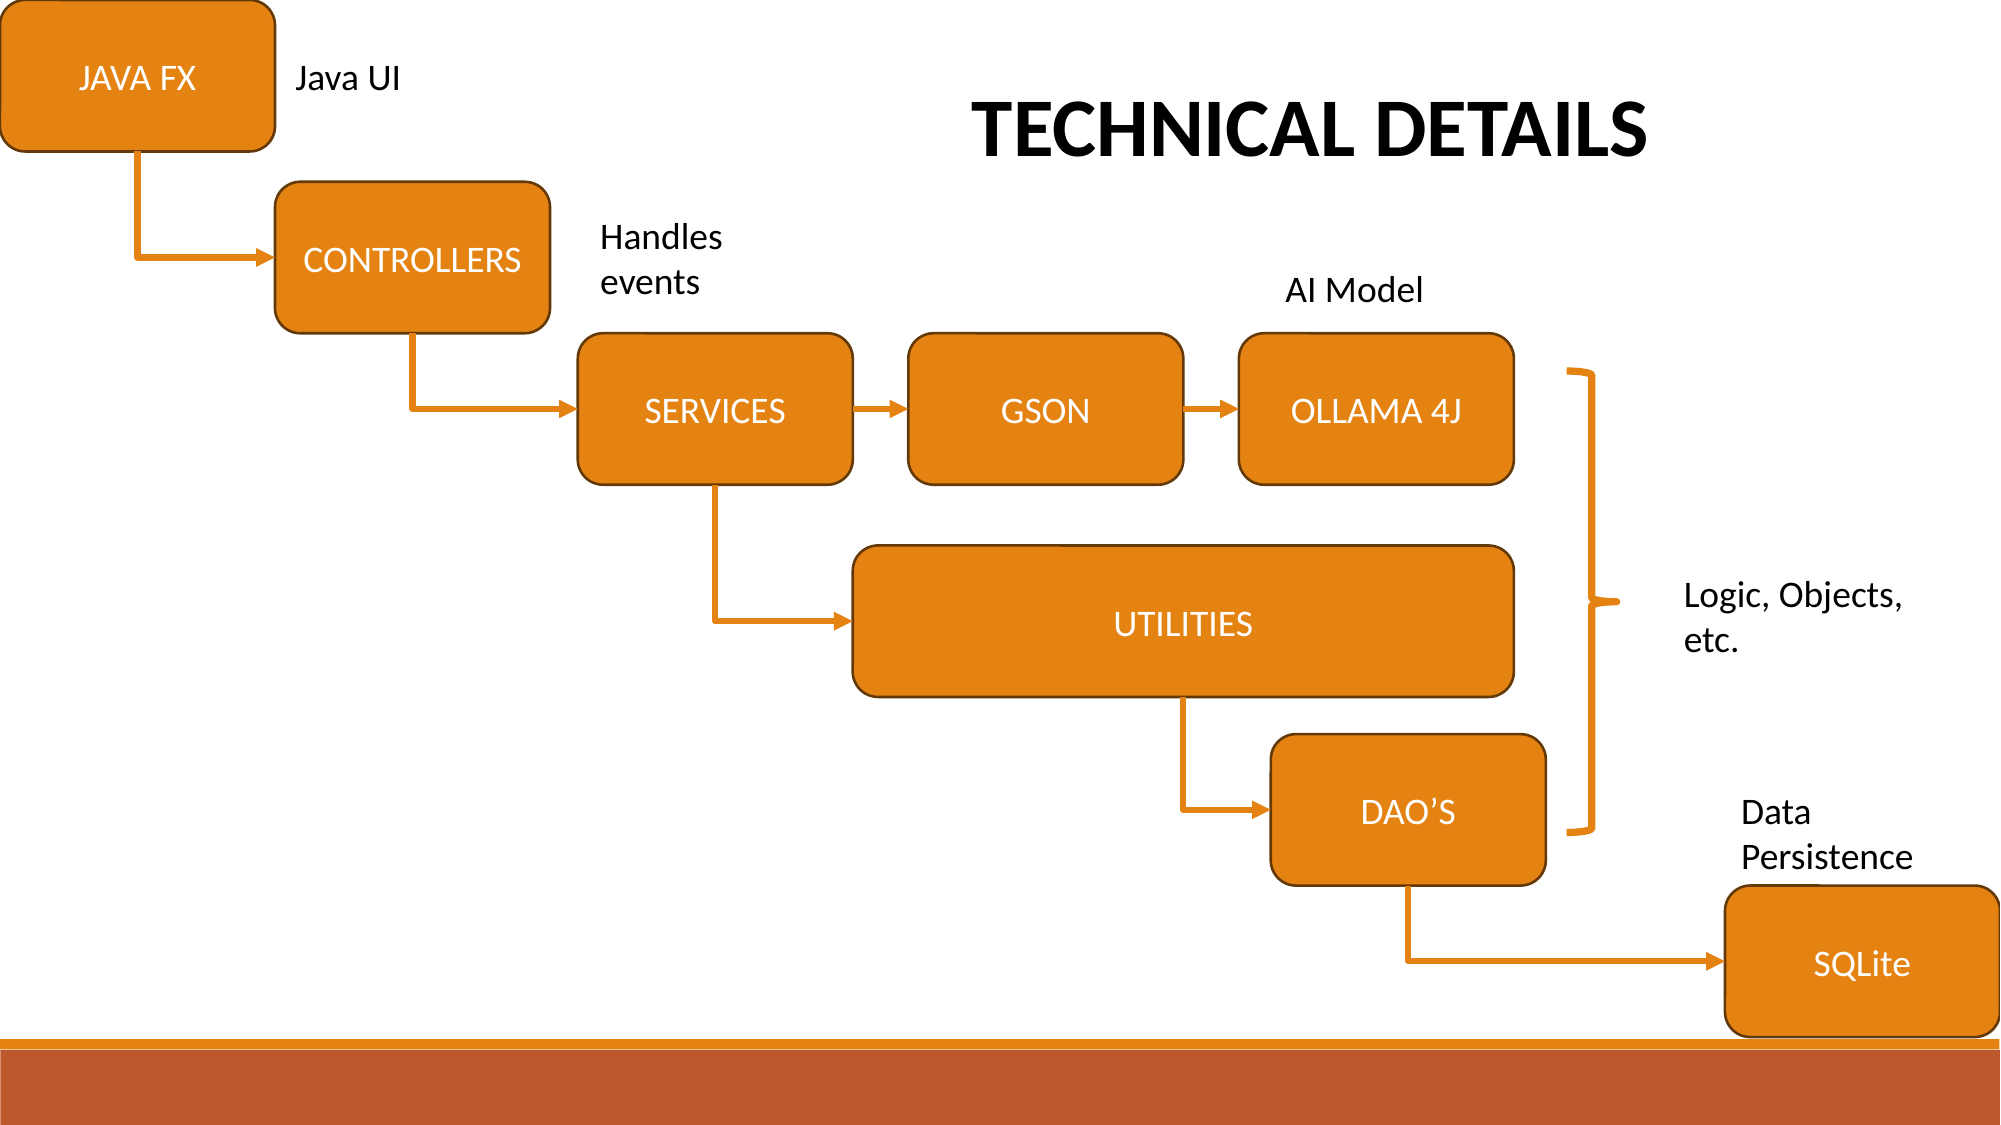

JAVA FX
Java UI
TECHNICAL DETAILS
CONTROLLERS
Handles events
AI Model
SERVICES
GSON
OLLAMA 4J

UTILITIES
Logic, Objects, etc.
DAO’S
Data Persistence
SQLite